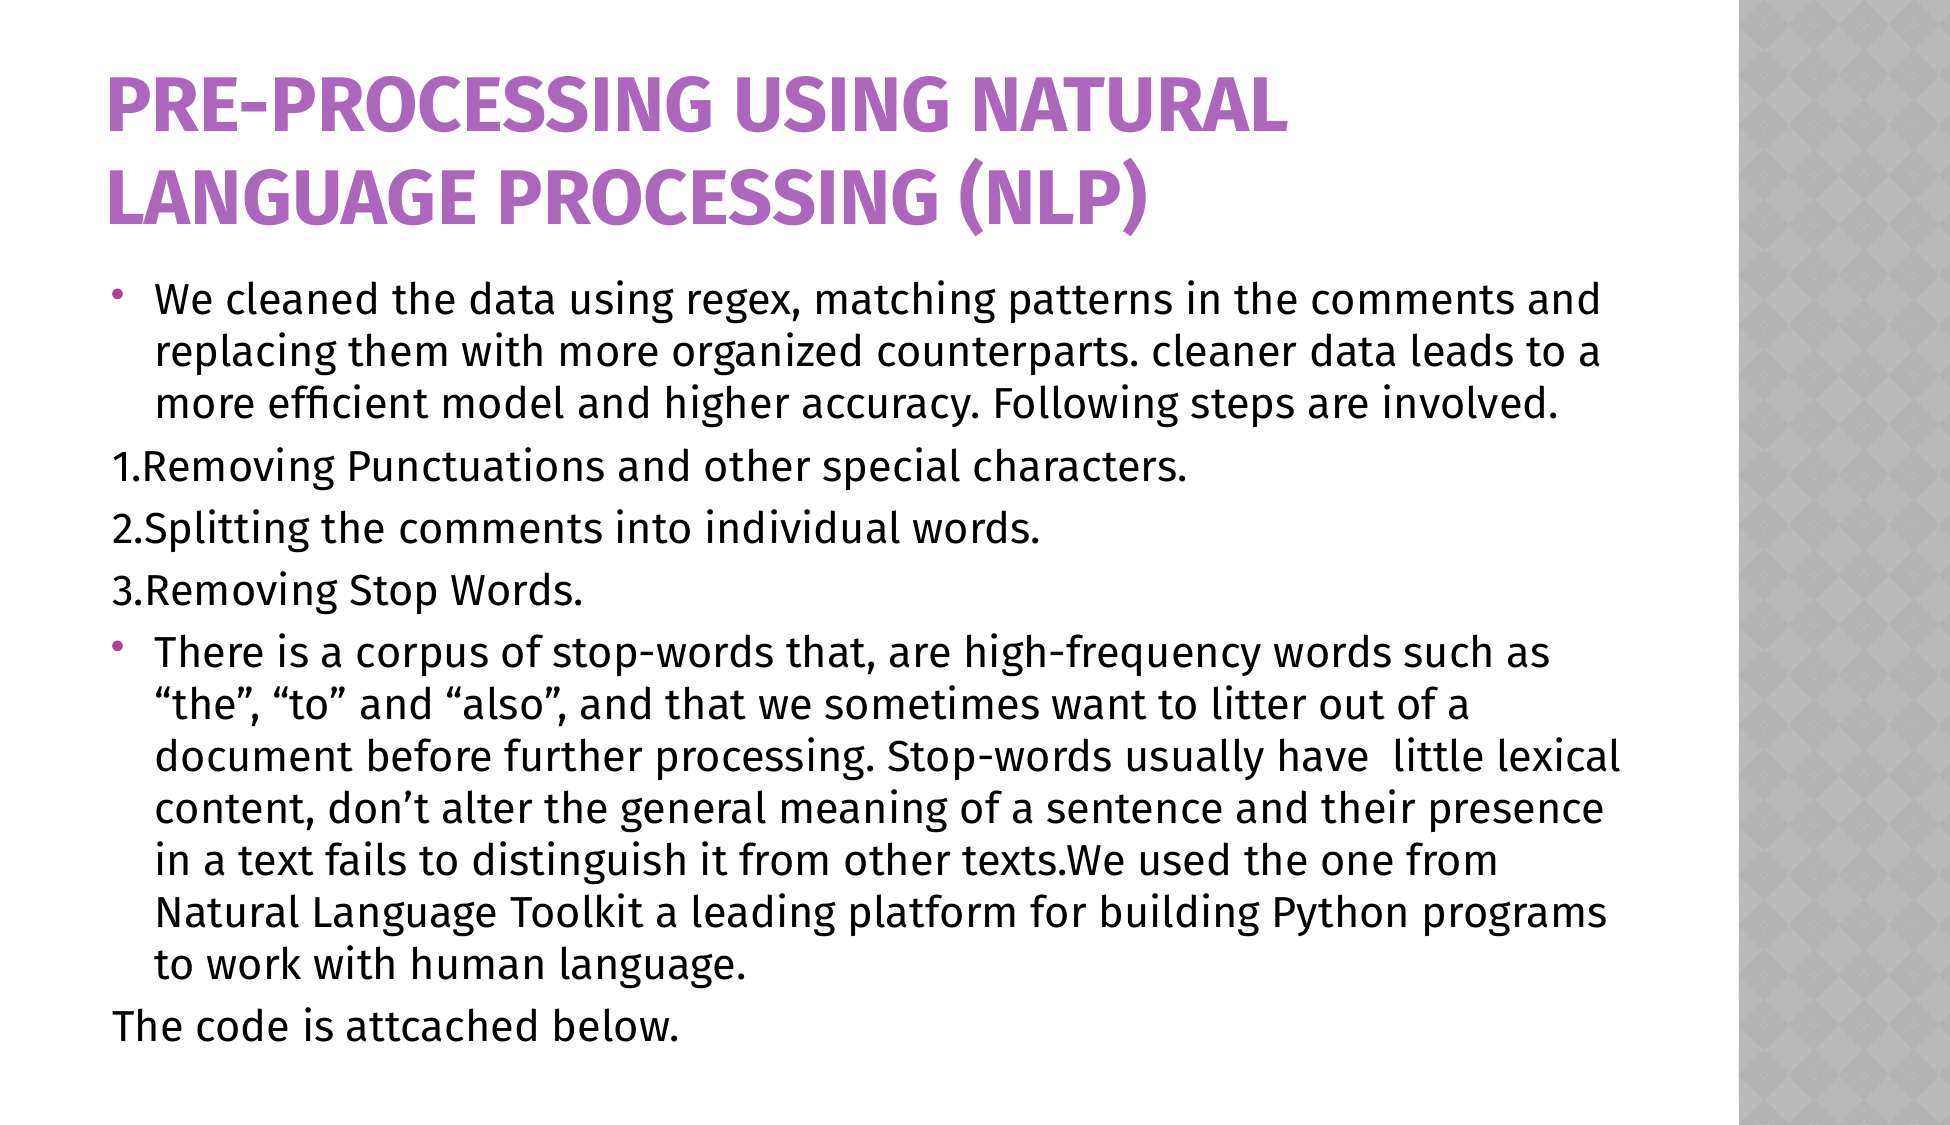

# Pre-Processing using Natural Language Processing (NLP)
We cleaned the data using regex, matching patterns in the comments and replacing them with more organized counterparts. cleaner data leads to a more efficient model and higher accuracy. Following steps are involved.
1.Removing Punctuations and other special characters.
2.Splitting the comments into individual words.
3.Removing Stop Words.
There is a corpus of stop-words that, are high-frequency words such as “the”, “to” and “also”, and that we sometimes want to litter out of a document before further processing. Stop-words usually have  little lexical content, don’t alter the general meaning of a sentence and their presence in a text fails to distinguish it from other texts.We used the one from Natural Language Toolkit a leading platform for building Python programs to work with human language.
The code is attcached below.